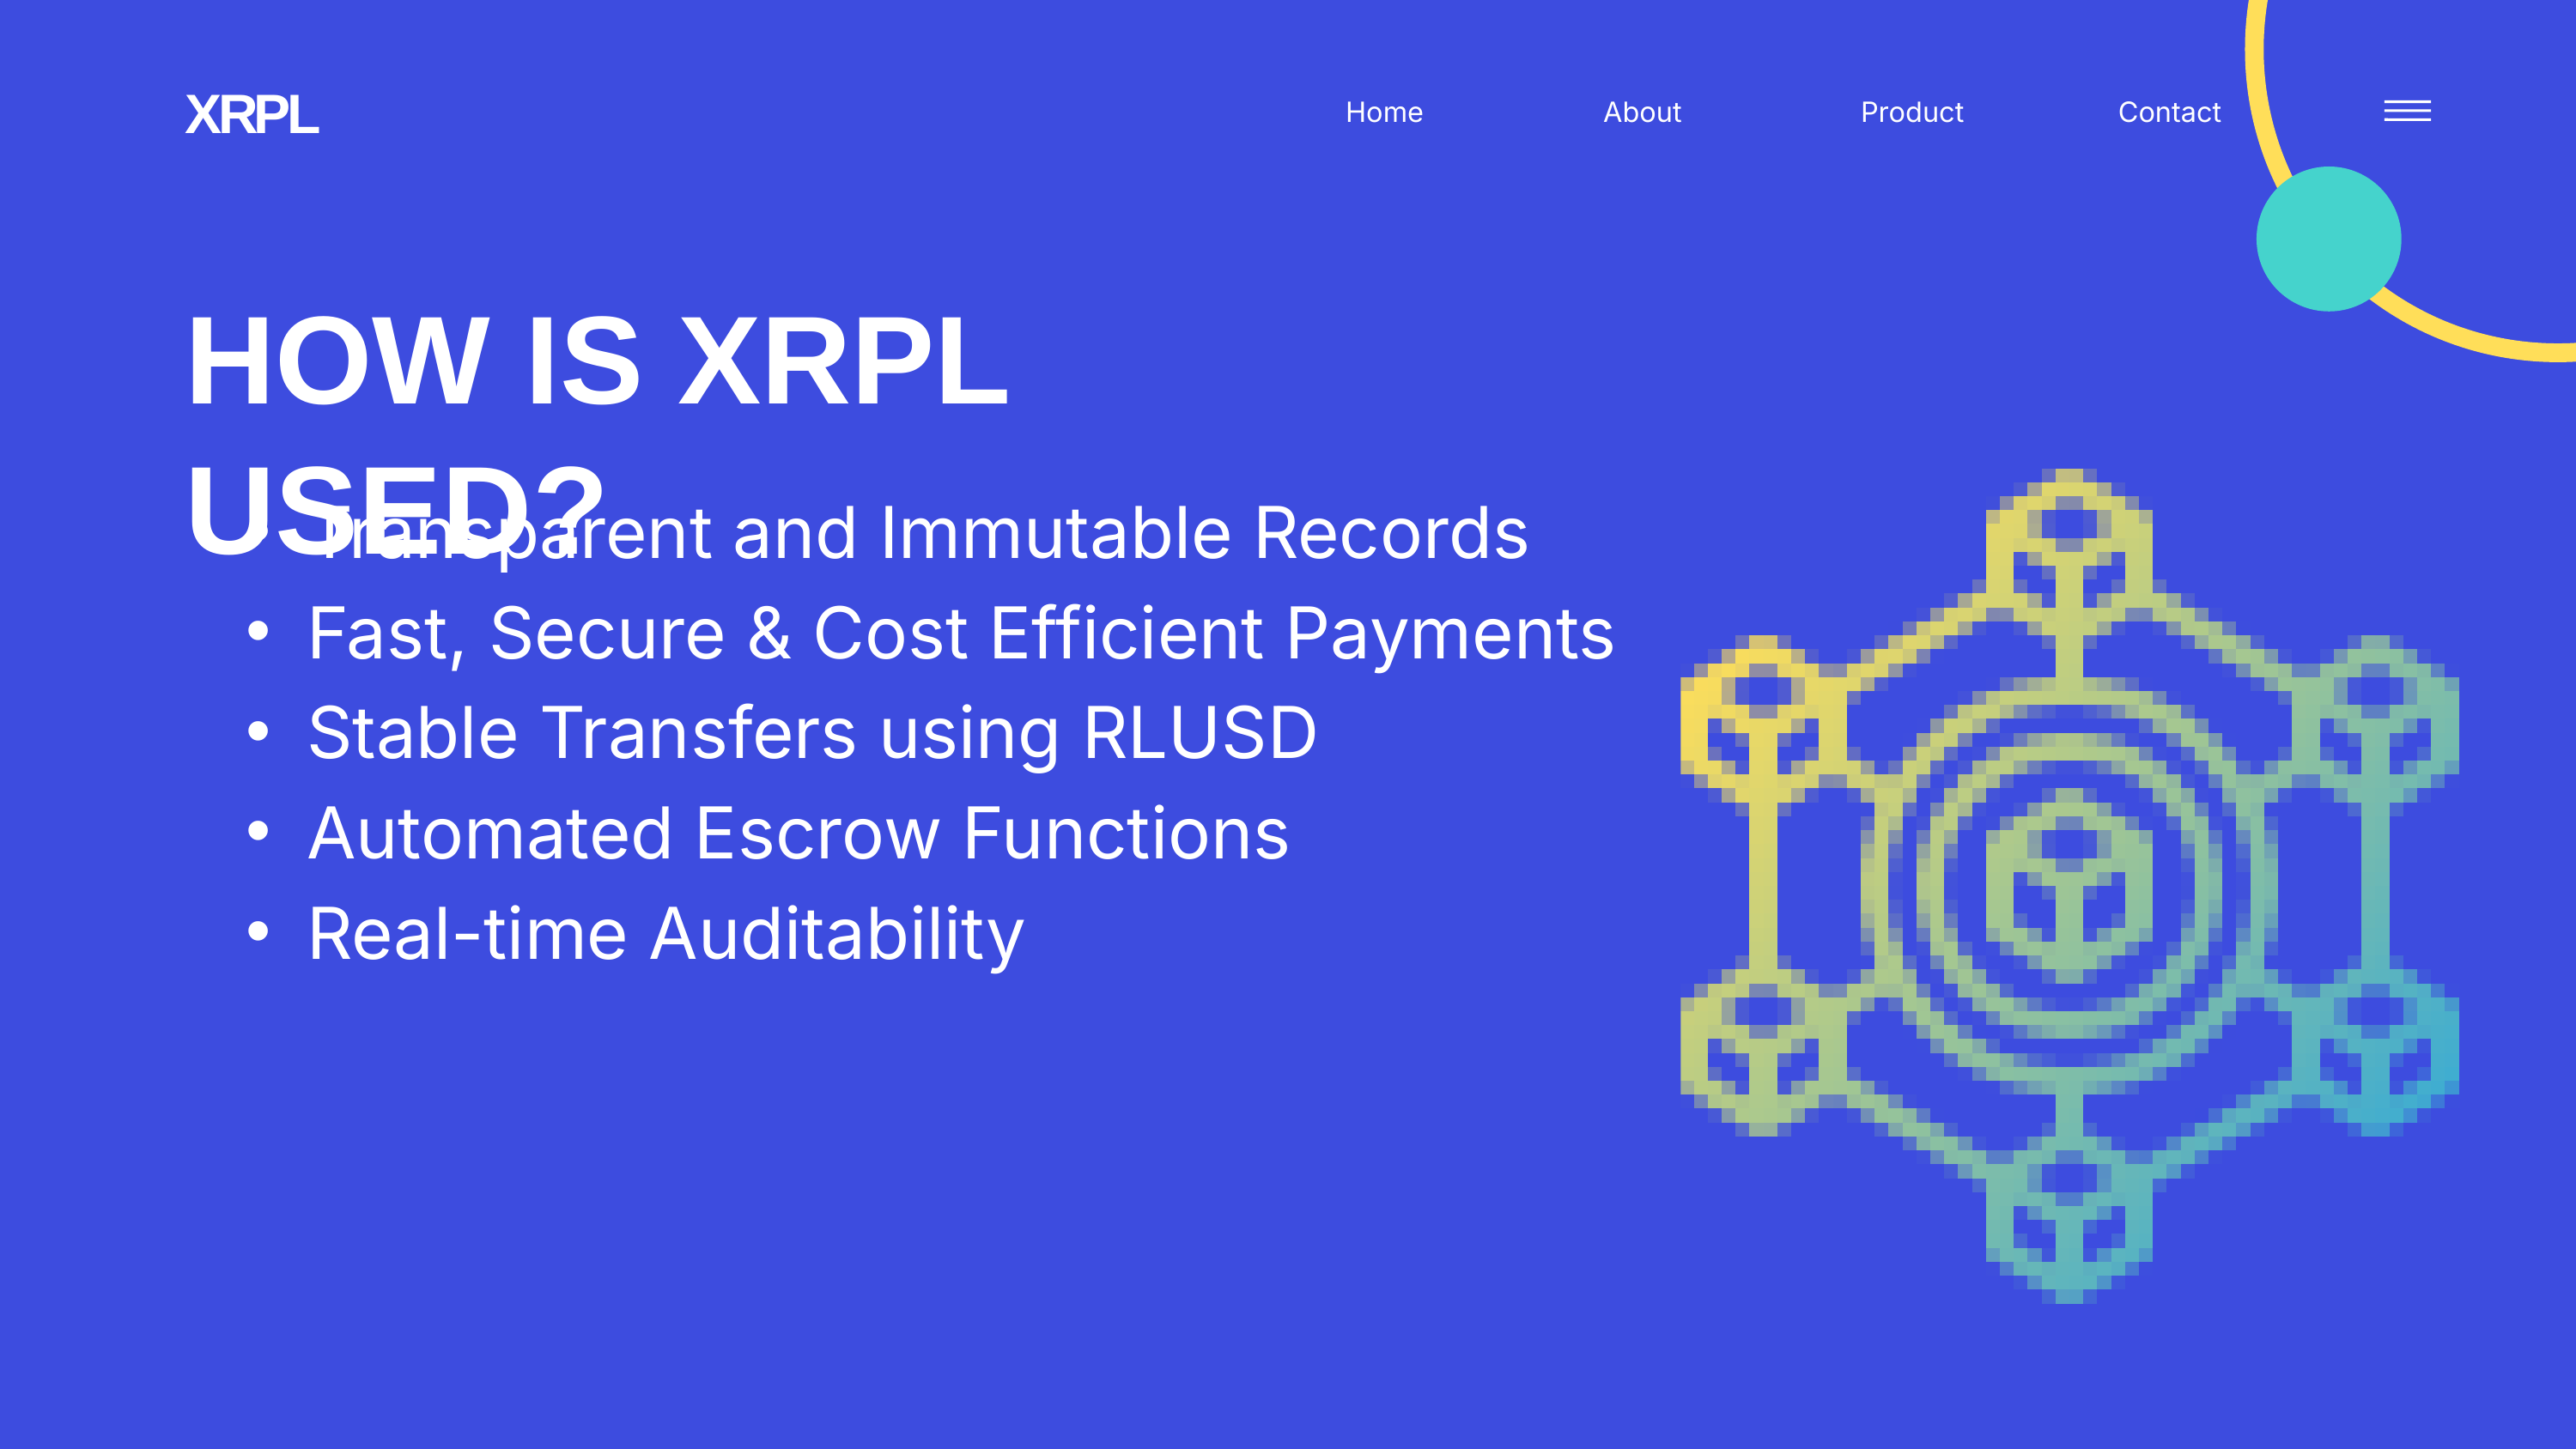

XRPL
Home
About
Product
Contact

HOW IS XRPL USED?

Transparent and Immutable Records
Fast, Secure & Cost Efficient Payments
Stable Transfers using RLUSD
Automated Escrow Functions
Real-time Auditability